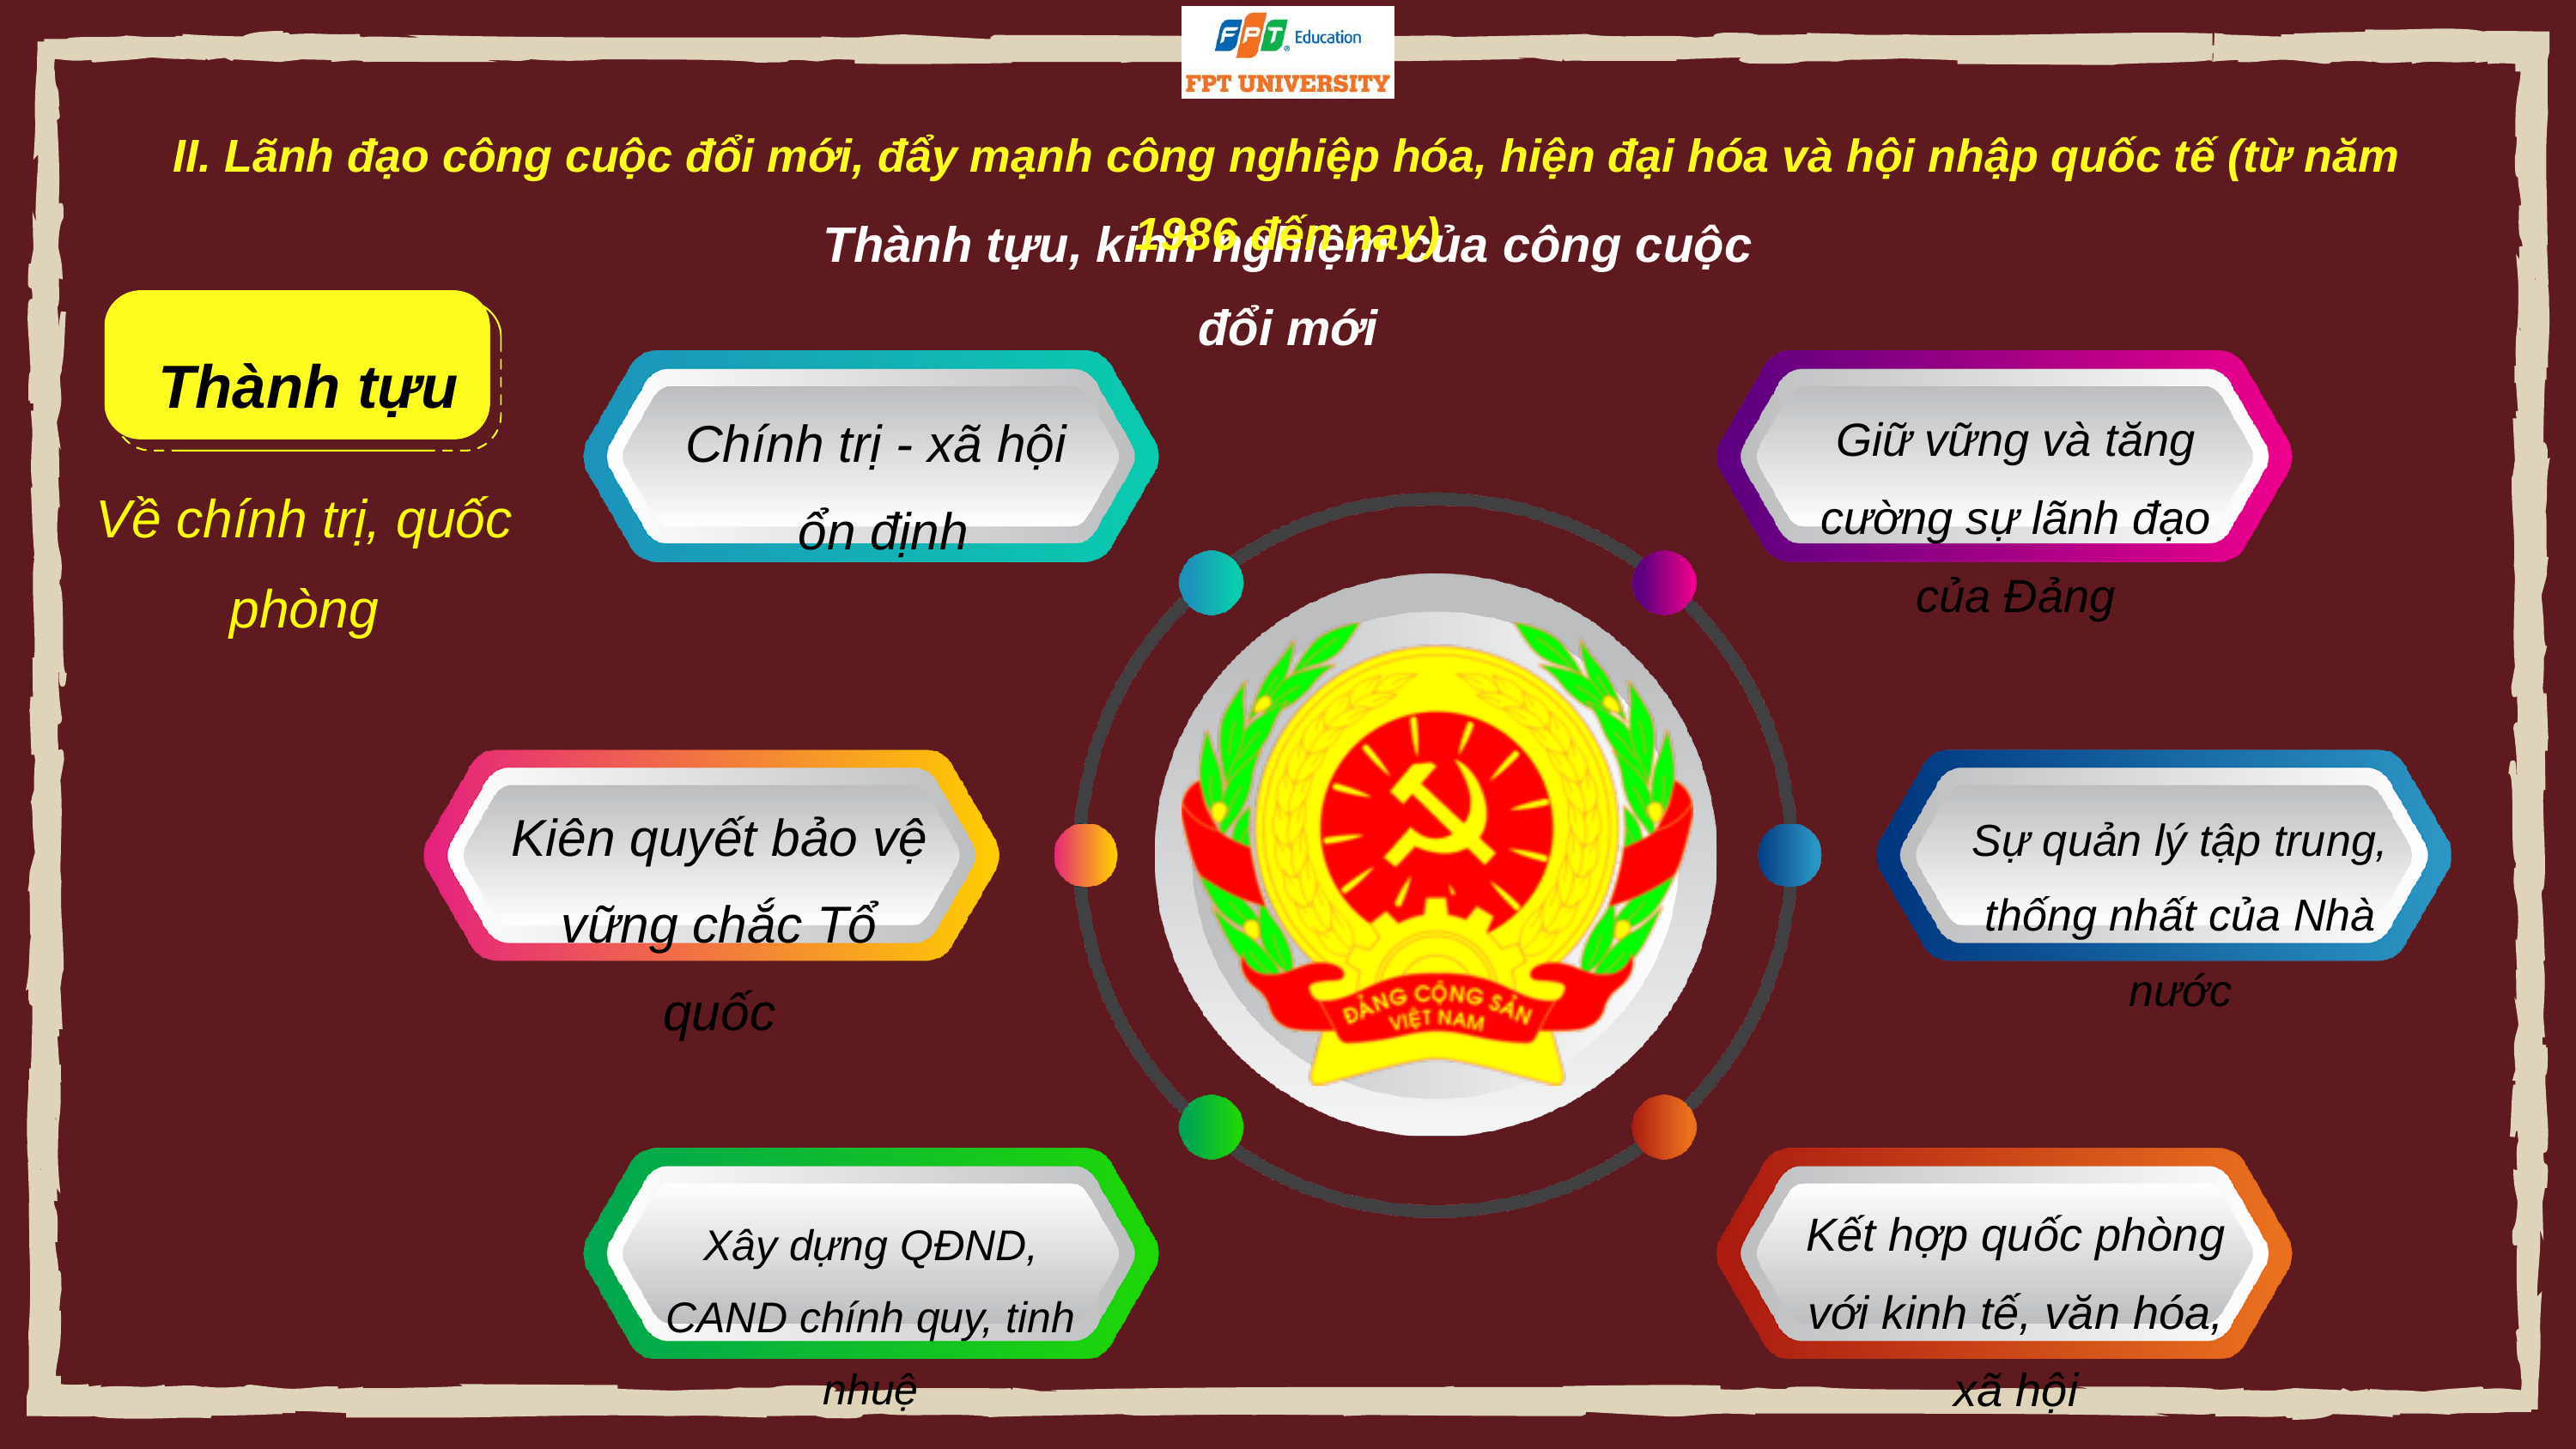

II. Lãnh đạo công cuộc đổi mới, đẩy mạnh công nghiệp hóa, hiện đại hóa và hội nhập quốc tế (từ năm 1986 đến nay)
Thành tựu, kinh nghiệm của công cuộc đổi mới

Thành tựu

Chính trị - xã hội
 ổn định
Giữ vững và tăng cường sự lãnh đạo của Đảng
Về chính trị, quốc phòng

Kiên quyết bảo vệ vững chắc Tổ quốc
Sự quản lý tập trung, thống nhất của Nhà nước
Kết hợp quốc phòng với kinh tế, văn hóa, xã hội
Xây dựng QĐND, CAND chính quy, tinh nhuệ